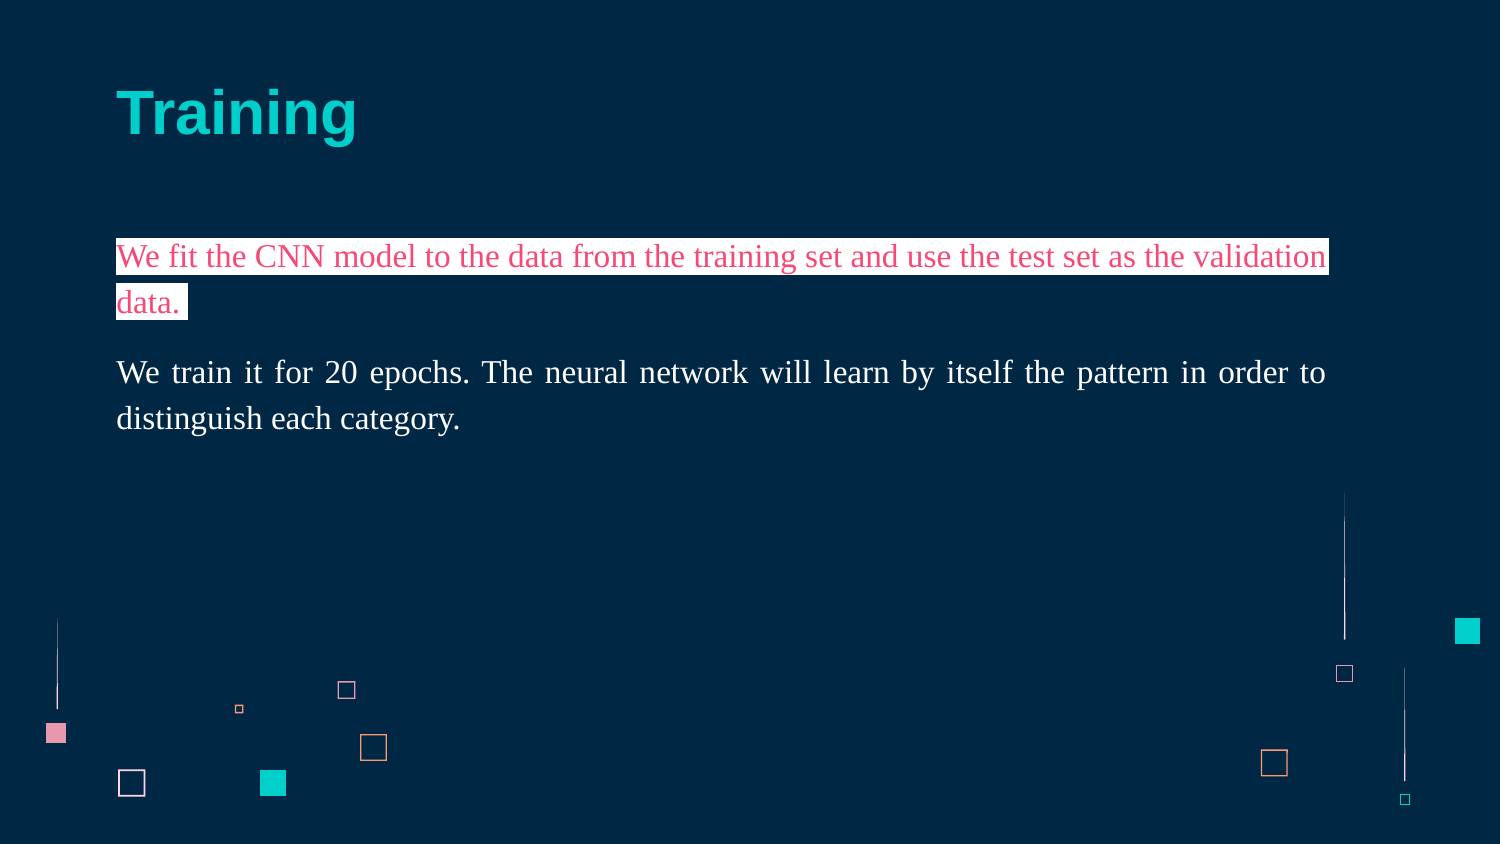

# Training
We fit the CNN model to the data from the training set and use the test set as the validation data.
We train it for 20 epochs. The neural network will learn by itself the pattern in order to distinguish each category.